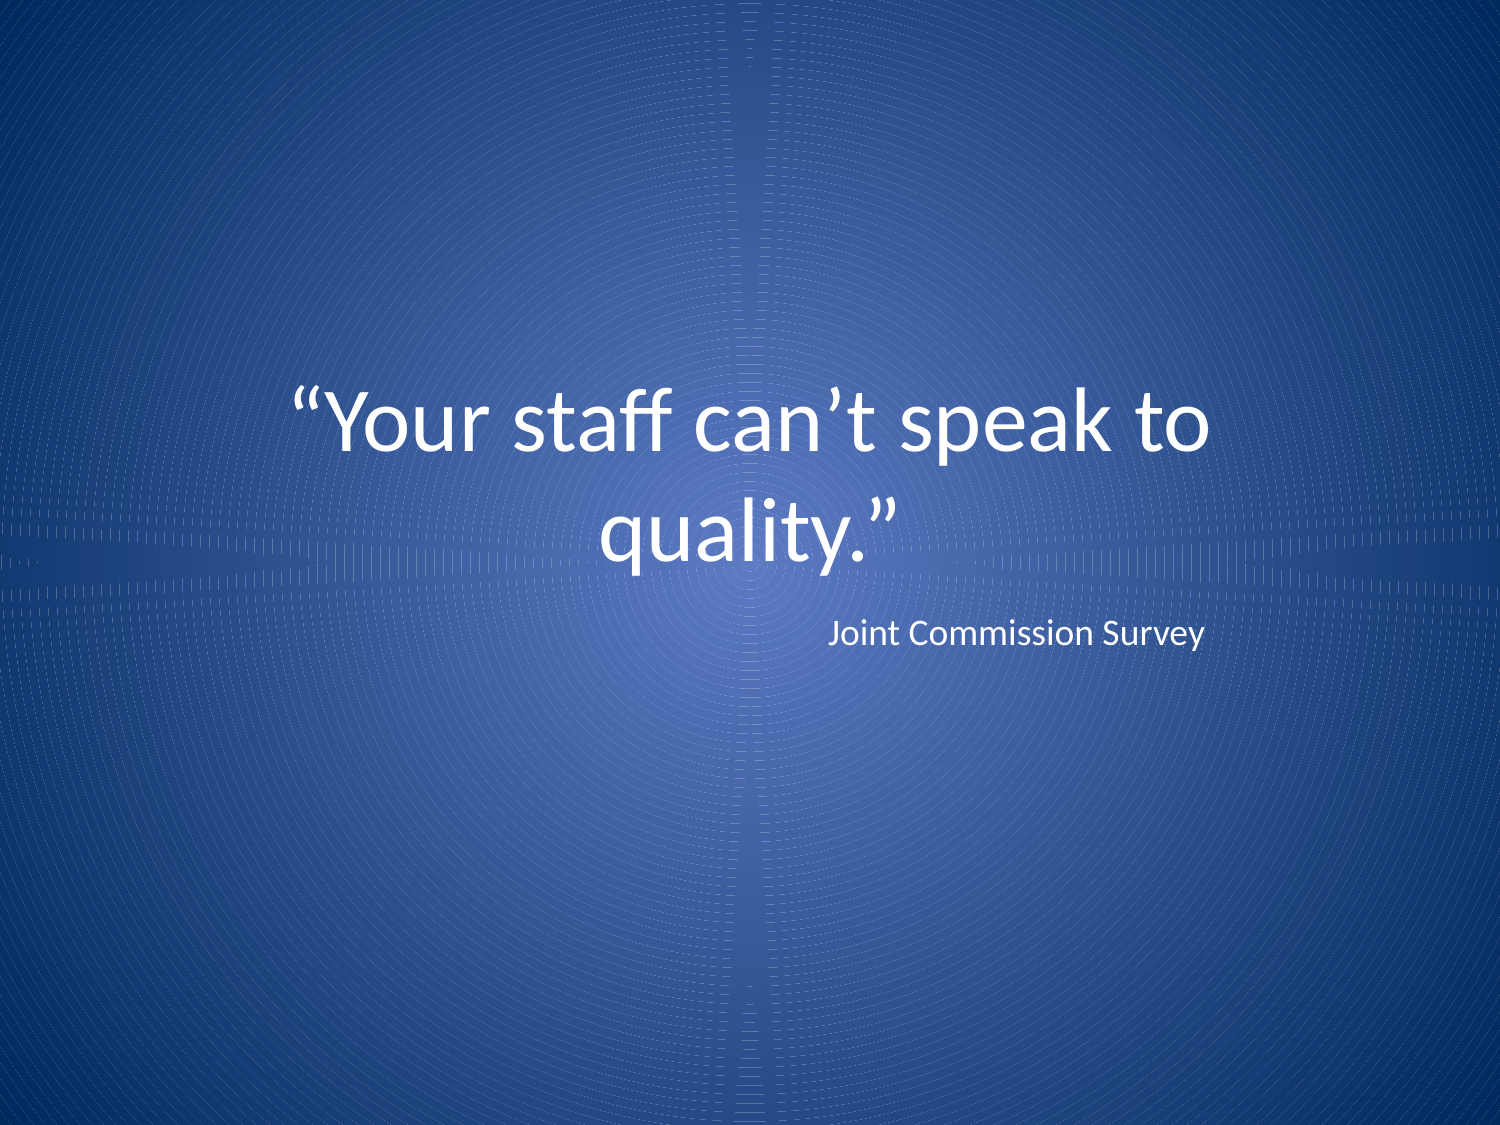

# “Your staff can’t speak to quality.”
 Joint Commission Survey